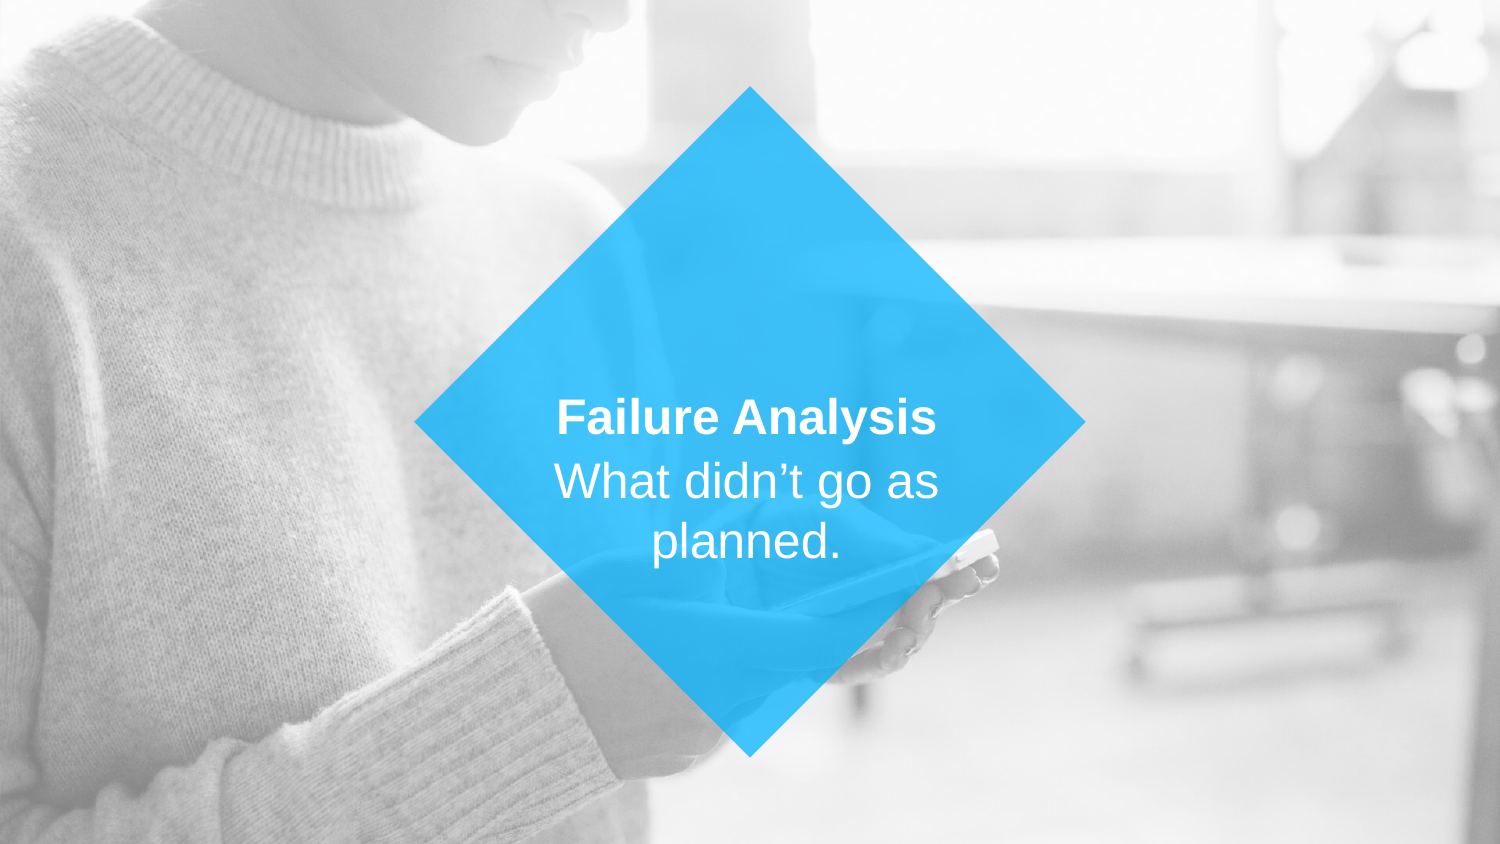

# Failure Analysis
What didn’t go as planned.